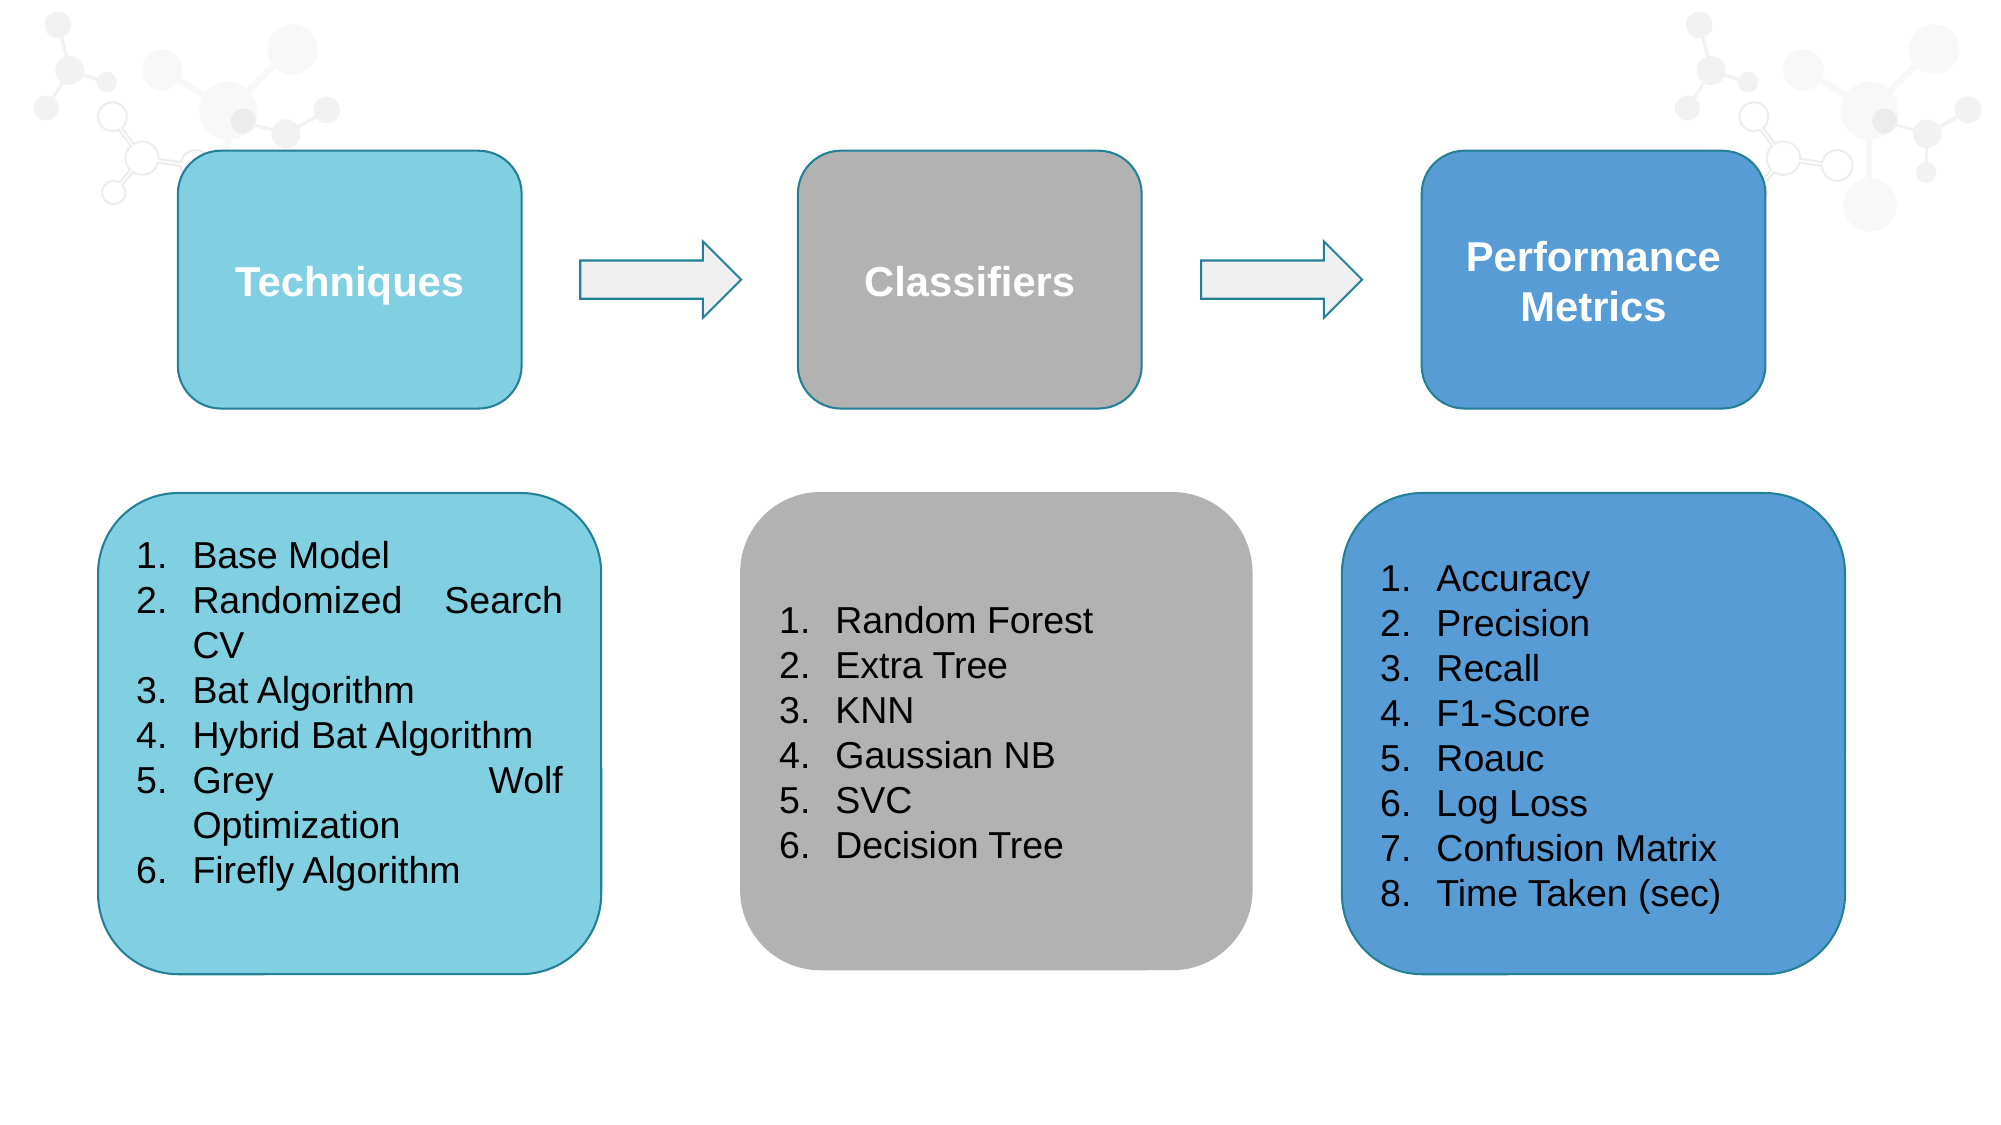

Techniques

Classifiers

Performance Metrics

Base Model
Randomized Search CV
Bat Algorithm
Hybrid Bat Algorithm
Grey Wolf Optimization
Firefly Algorithm

Random Forest
Extra Tree
KNN
Gaussian NB
SVC
Decision Tree

Accuracy
Precision
Recall
F1-Score
Roauc
Log Loss
Confusion Matrix
Time Taken (sec)